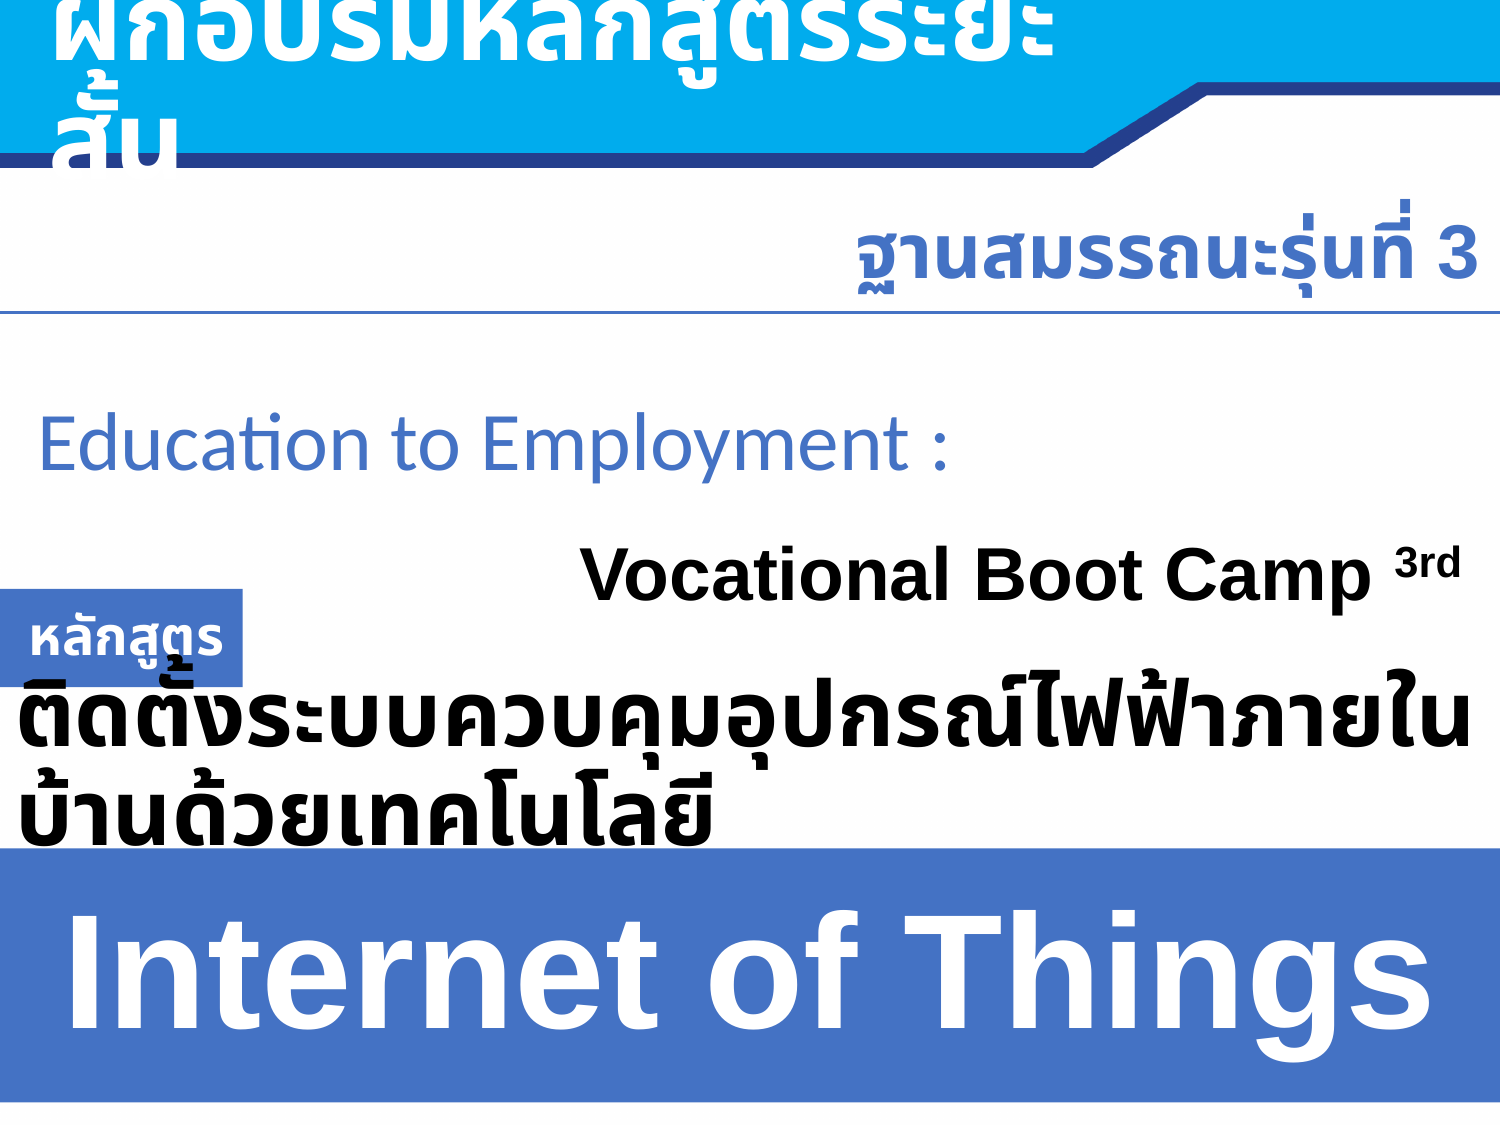

ฝึกอบรมหลักสูตรระยะสั้น
ฐานสมรรถนะรุ่นที่ 3
Education to Employment :
Vocational Boot Camp 3rd
 หลักสูตร
ติดตั้งระบบควบคุมอุปกรณ์ไฟฟ้าภายในบ้านด้วยเทคโนโลยี
Internet of Things
2